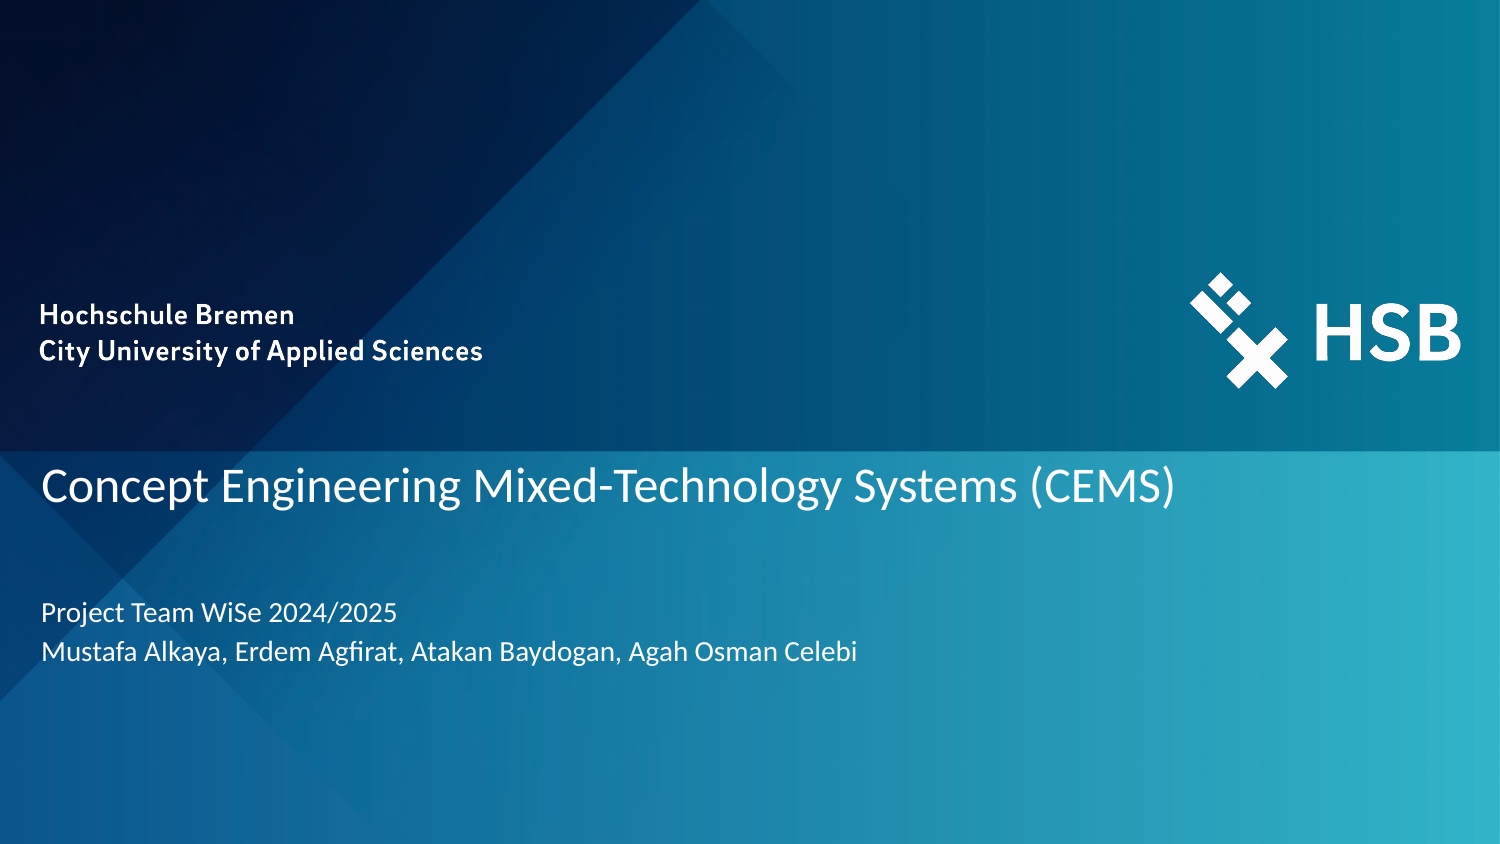

# Concept Engineering Mixed-Technology Systems (CEMS)
Project Team WiSe 2024/2025
Mustafa Alkaya, Erdem Agfirat, Atakan Baydogan, Agah Osman Celebi